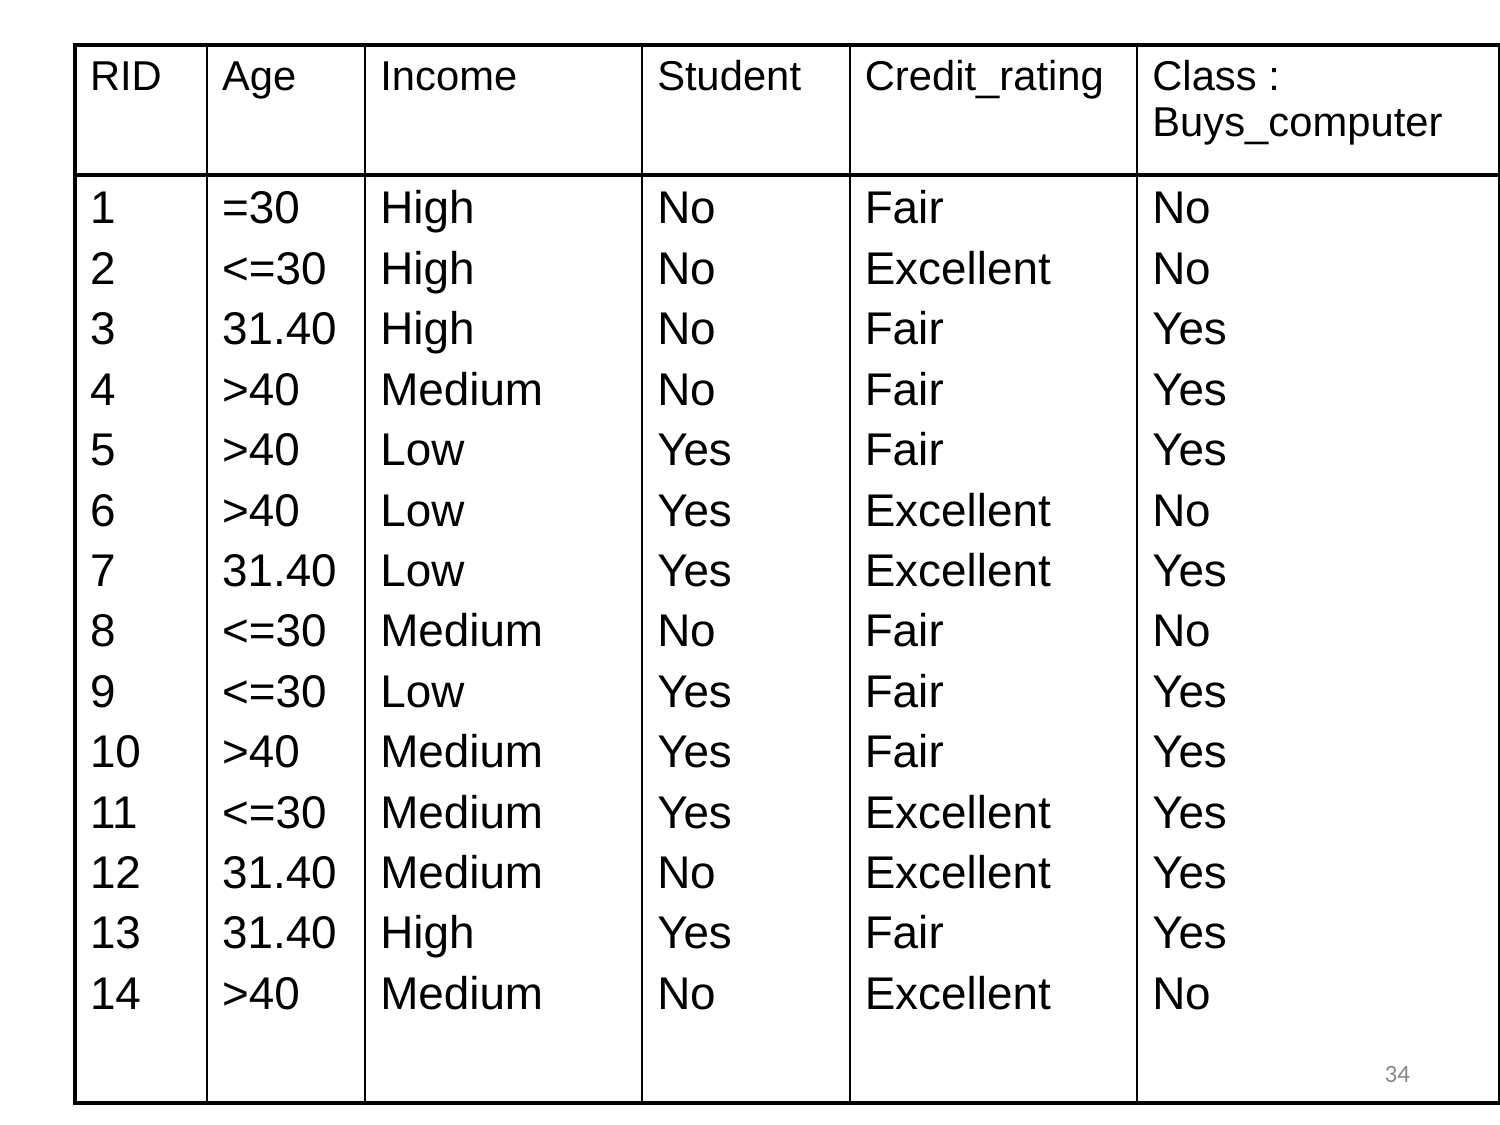

| RID | Age | Income | Student | Credit\_rating | Class : Buys\_computer |
| --- | --- | --- | --- | --- | --- |
| 1 2 3 4 5 6 7 8 9 10 11 12 13 14 | =30 <=30 31.40 >40 >40 >40 31.40 <=30 <=30 >40 <=30 31.40 31.40 >40 | High High High Medium Low Low Low Medium Low Medium Medium Medium High Medium | No No No No Yes Yes Yes No Yes Yes Yes No Yes No | Fair Excellent Fair Fair Fair Excellent Excellent Fair Fair Fair Excellent Excellent Fair Excellent | No No Yes Yes Yes No Yes No Yes Yes Yes Yes Yes No |
34